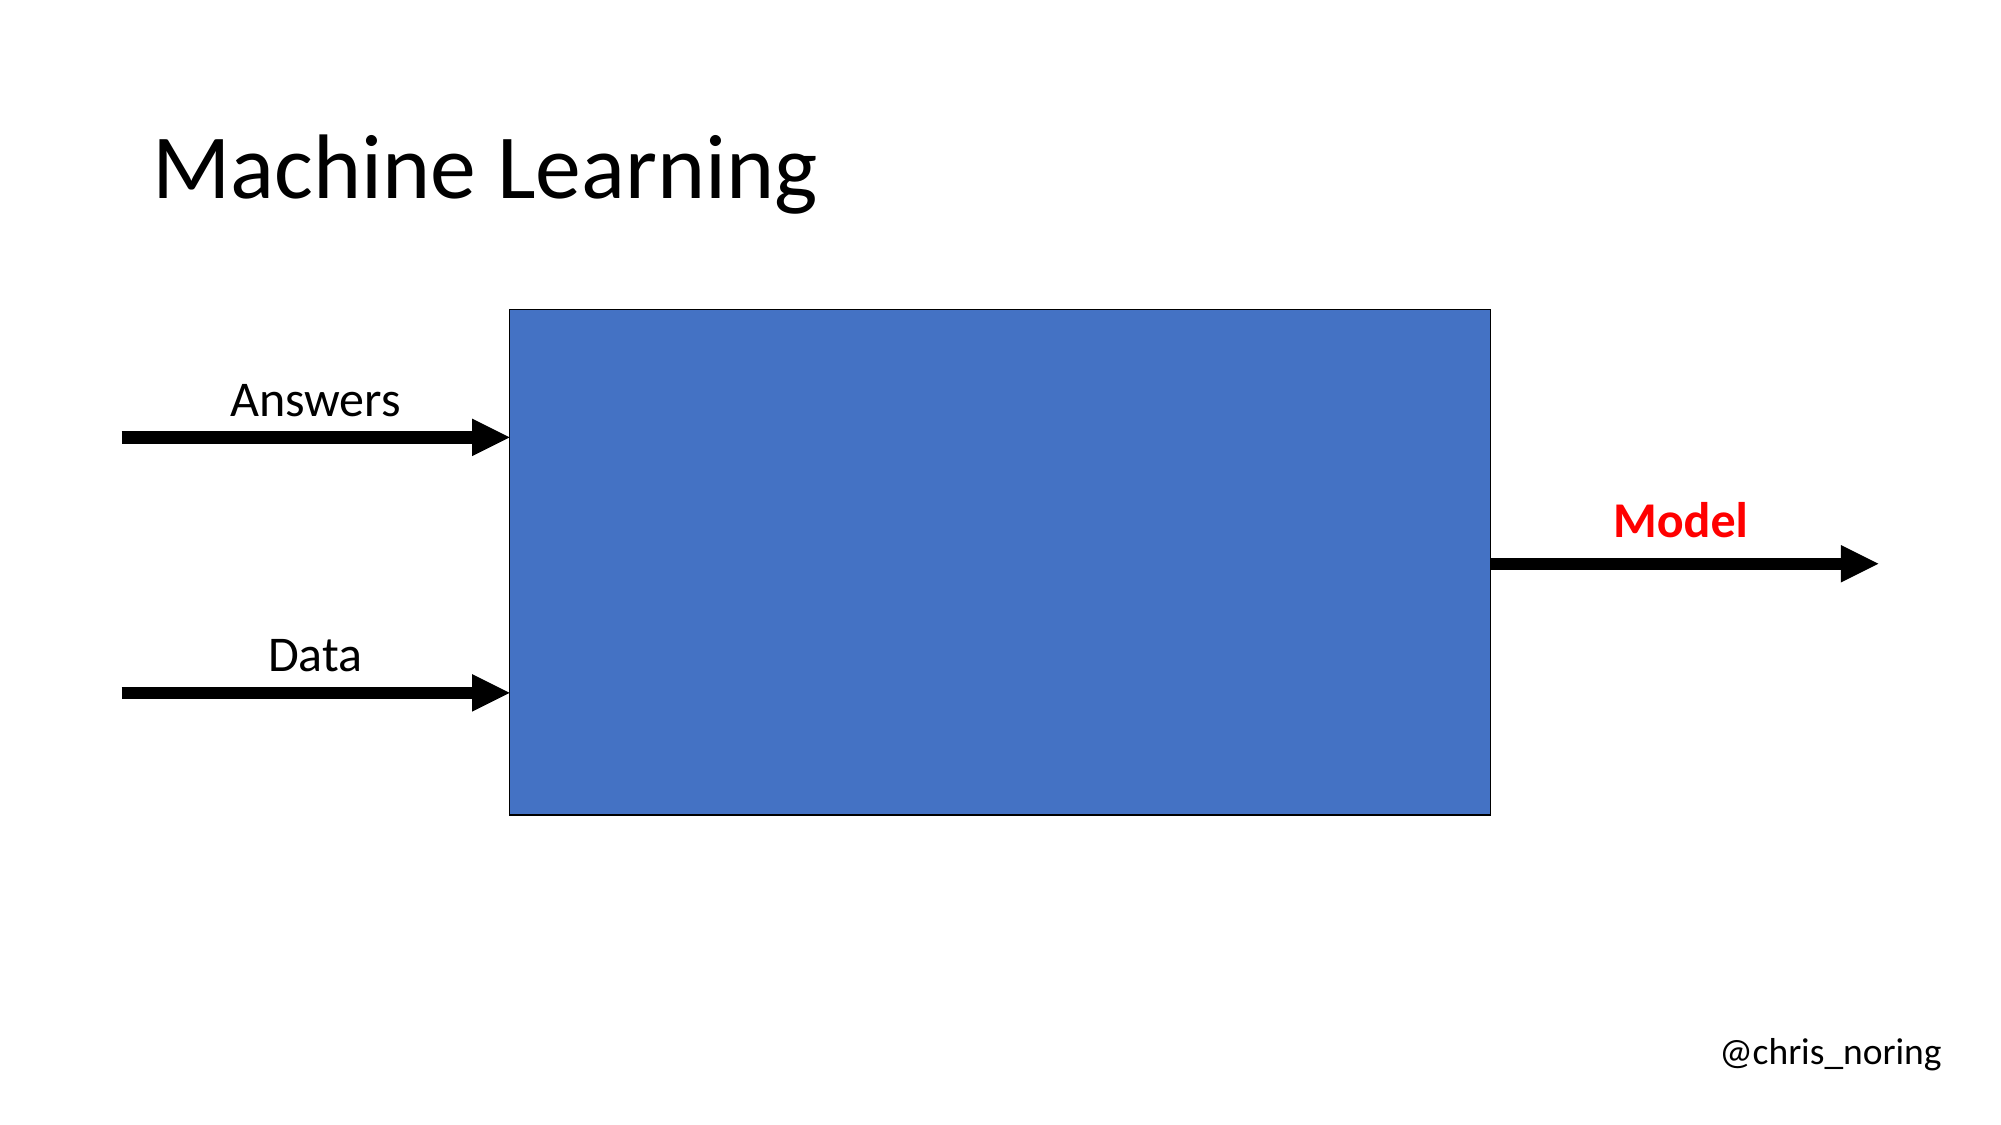

# Machine Learning

Answers
Model
Data
@chris_noring